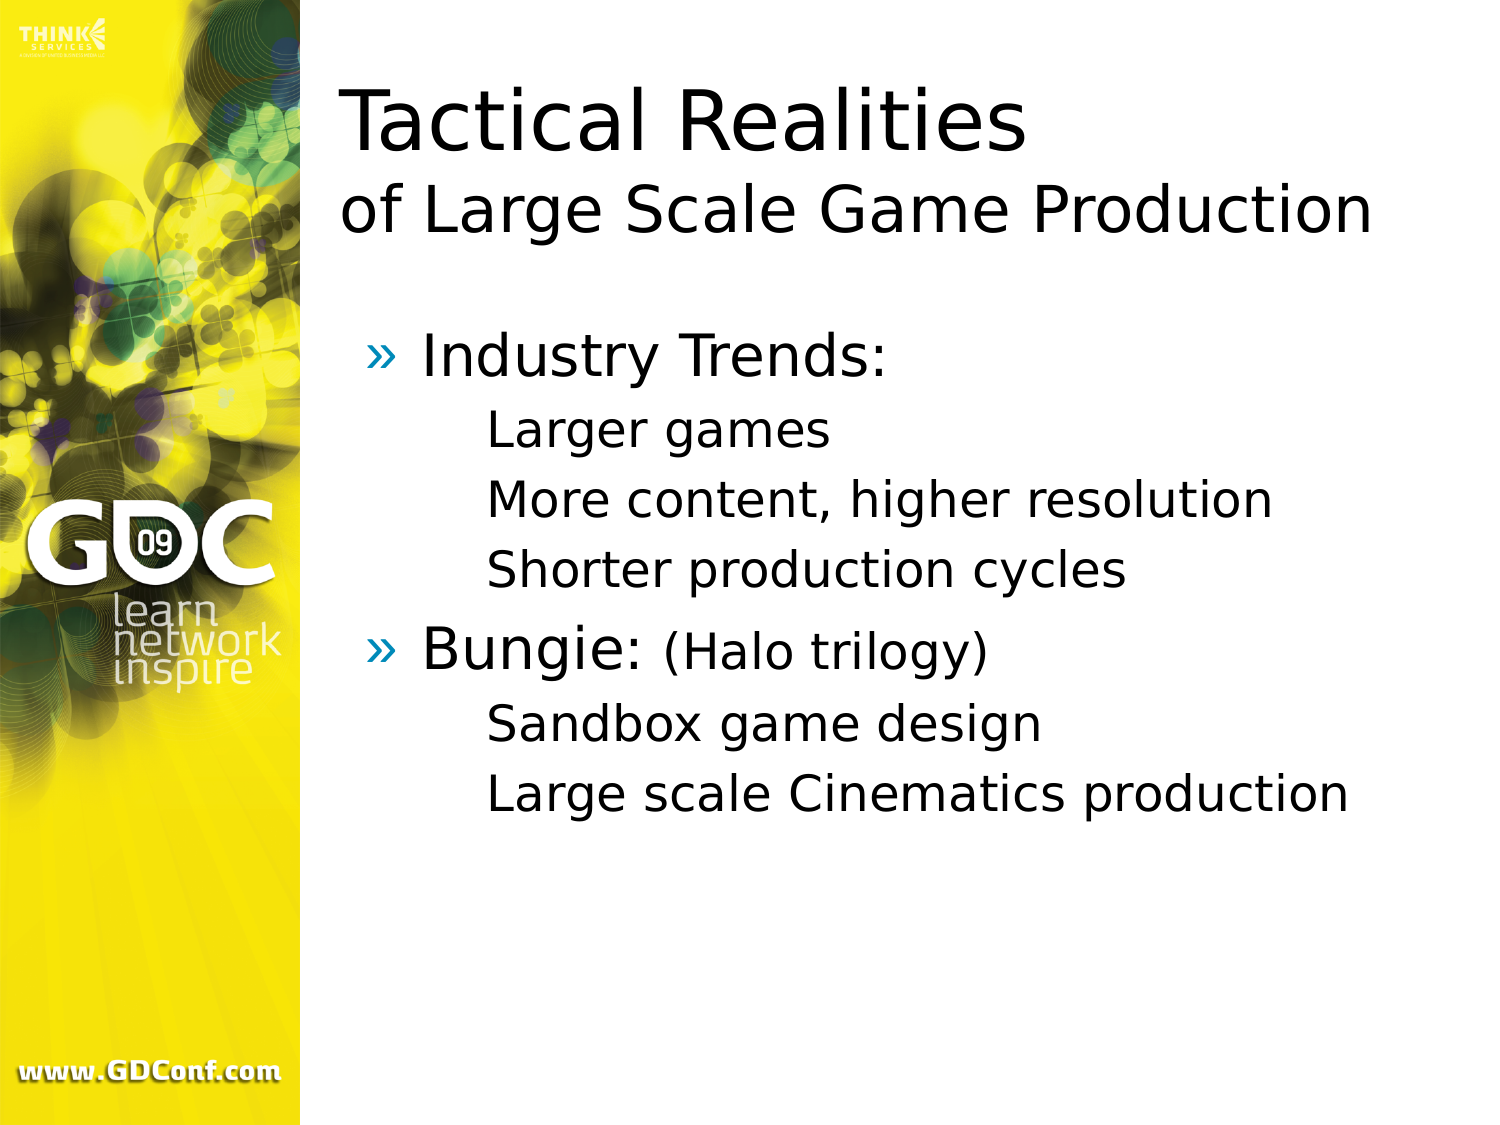

# Tactical Realities of Large Scale Game Production
Industry Trends:
Larger games
More content, higher resolution
Shorter production cycles
Bungie: (Halo trilogy)
Sandbox game design
Large scale Cinematics production